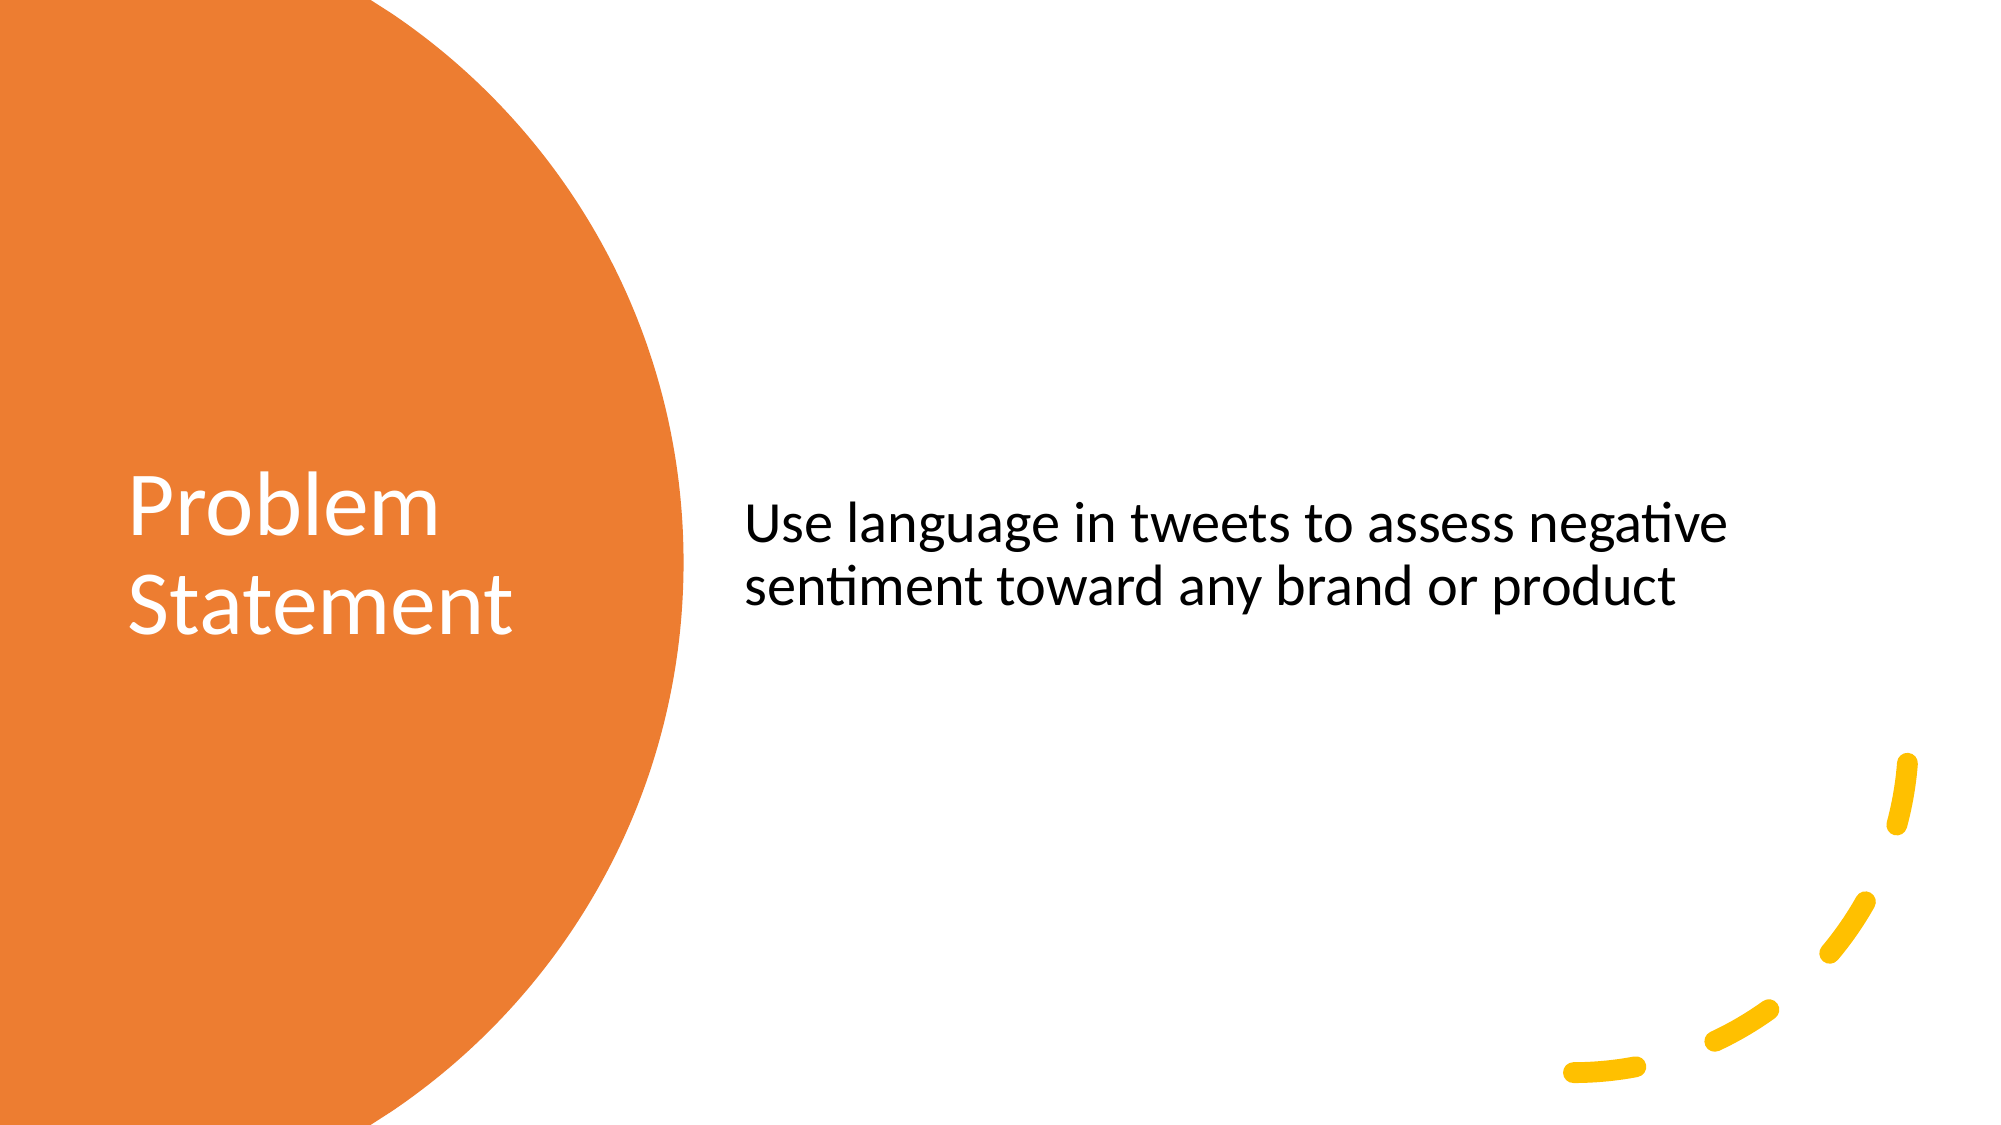

Use language in tweets to assess negative sentiment toward any brand or product
# Problem Statement